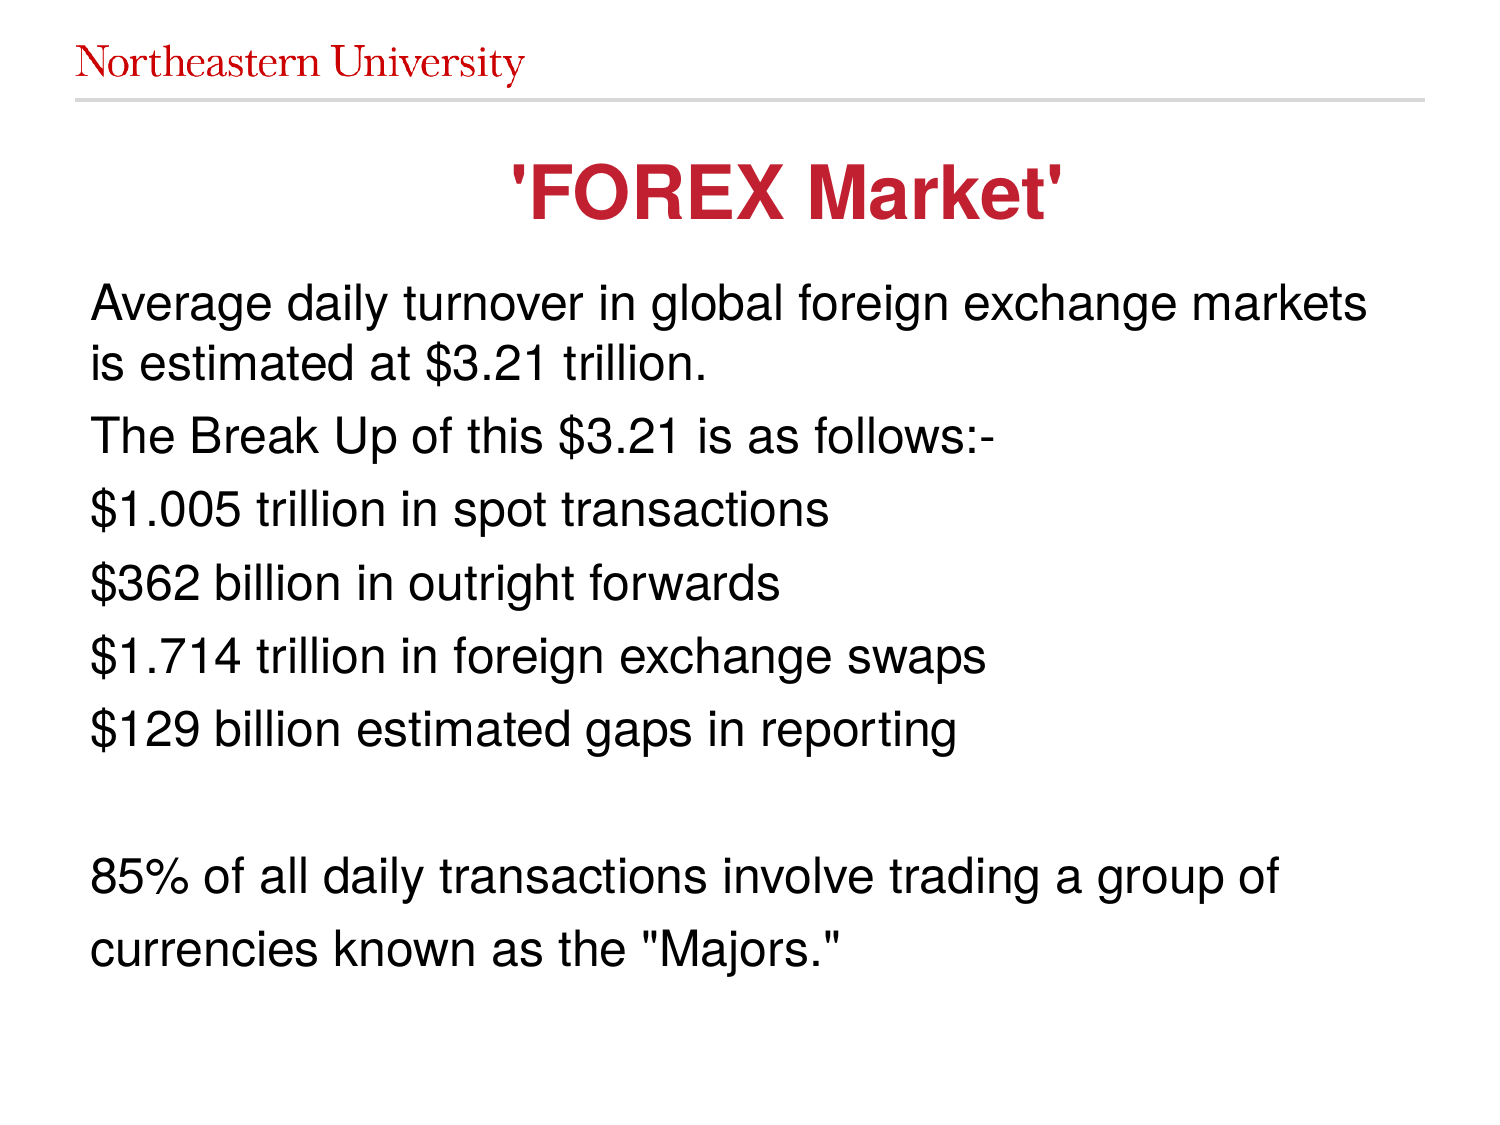

# 'FOREX Market'
Average daily turnover in global foreign exchange markets is estimated at $3.21 trillion.
The Break Up of this $3.21 is as follows:-
$1.005 trillion in spot transactions
$362 billion in outright forwards
$1.714 trillion in foreign exchange swaps
$129 billion estimated gaps in reporting

85% of all daily transactions involve trading a group of
currencies known as the "Majors."